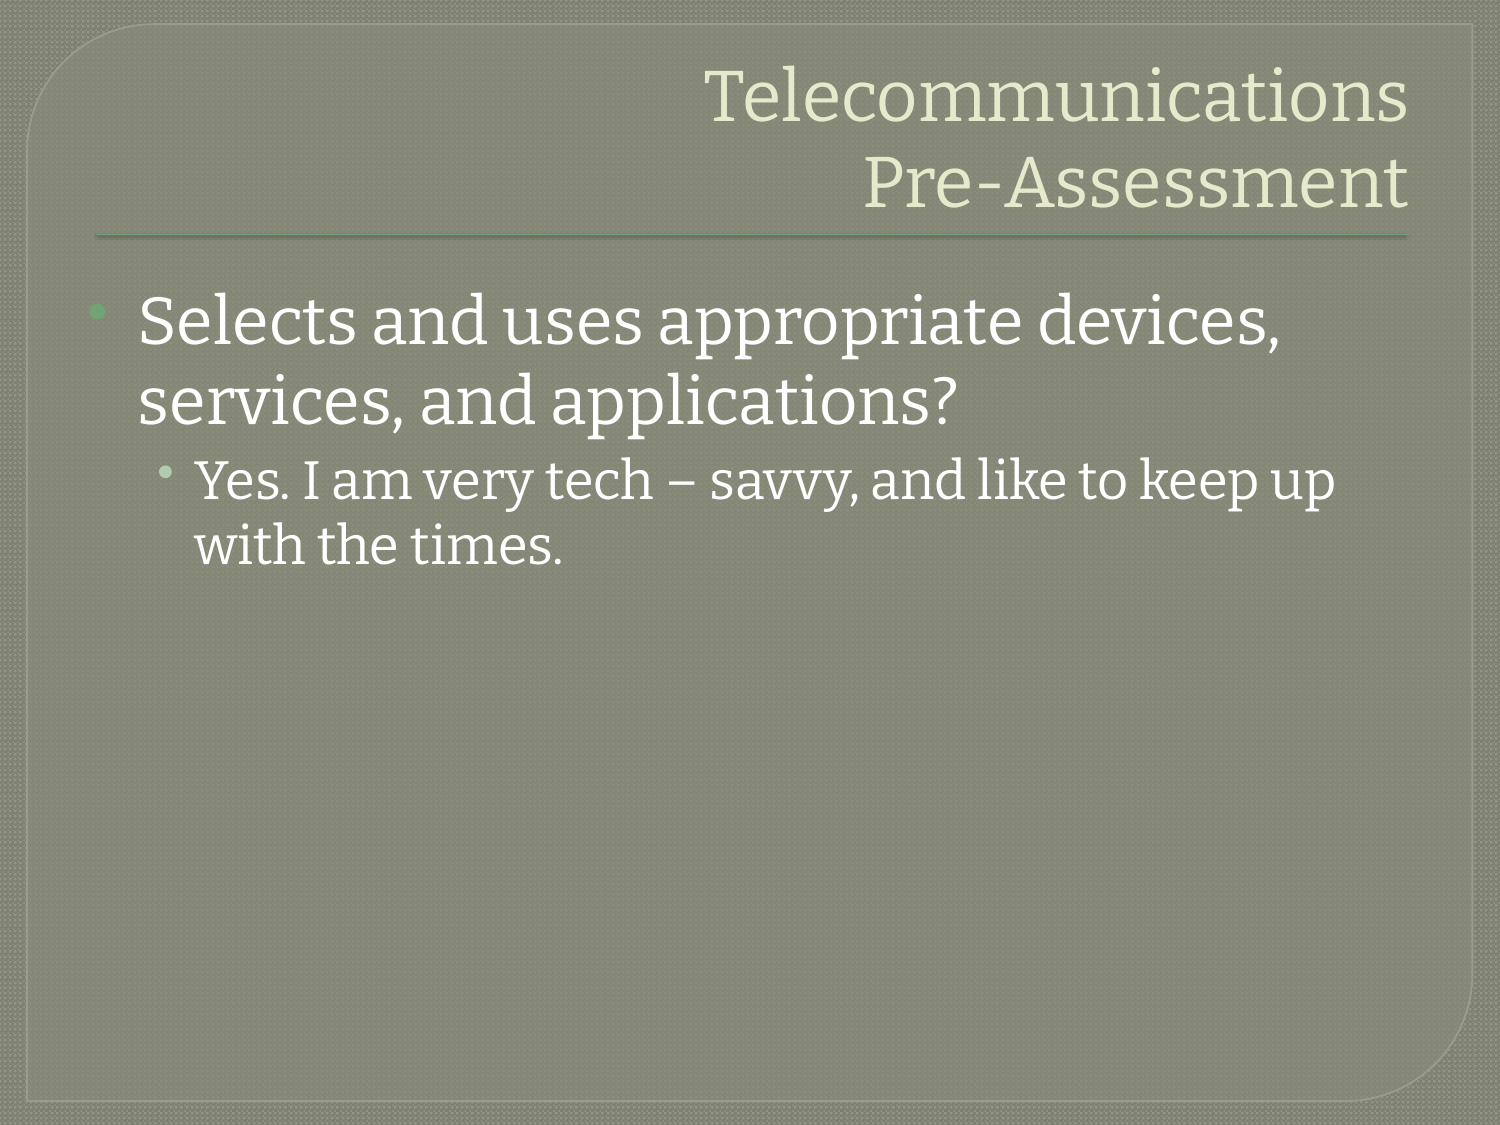

# Telecommunications Pre-Assessment
Selects and uses appropriate devices, services, and applications?
Yes. I am very tech – savvy, and like to keep up with the times.